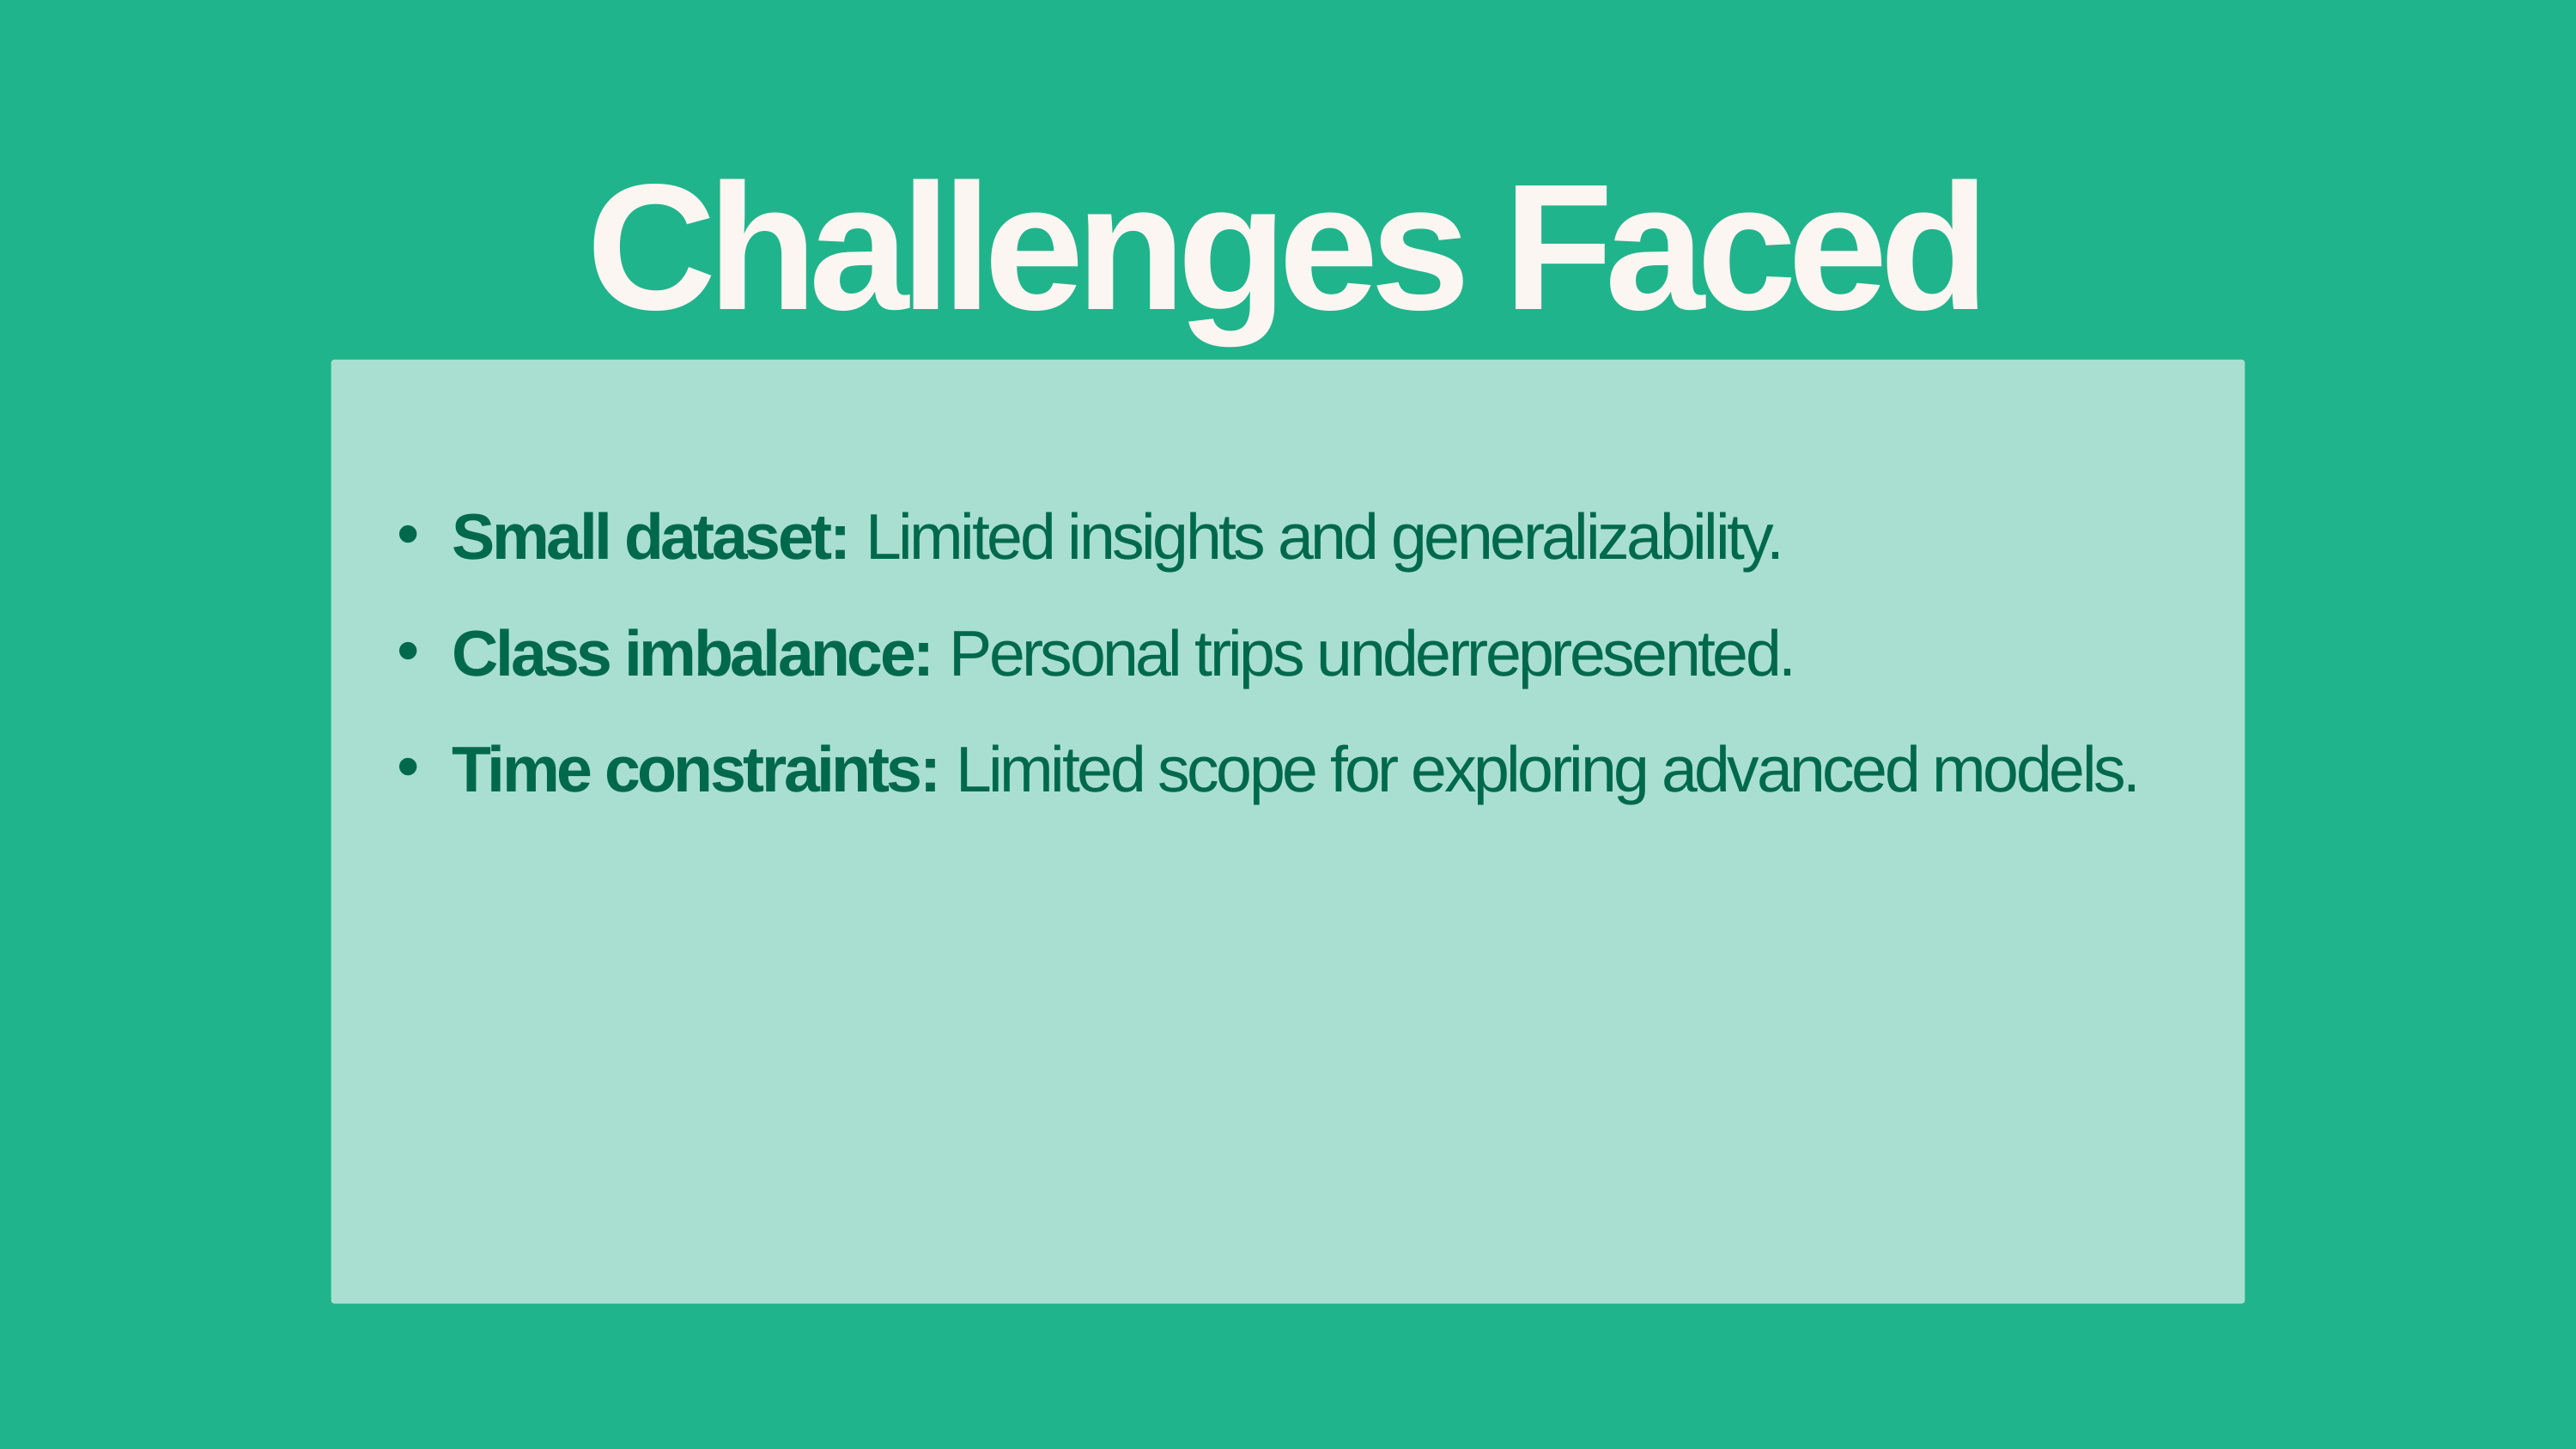

Challenges Faced

Small dataset: Limited insights and generalizability.

Class imbalance: Personal trips underrepresented.

Time constraints: Limited scope for exploring advanced models.